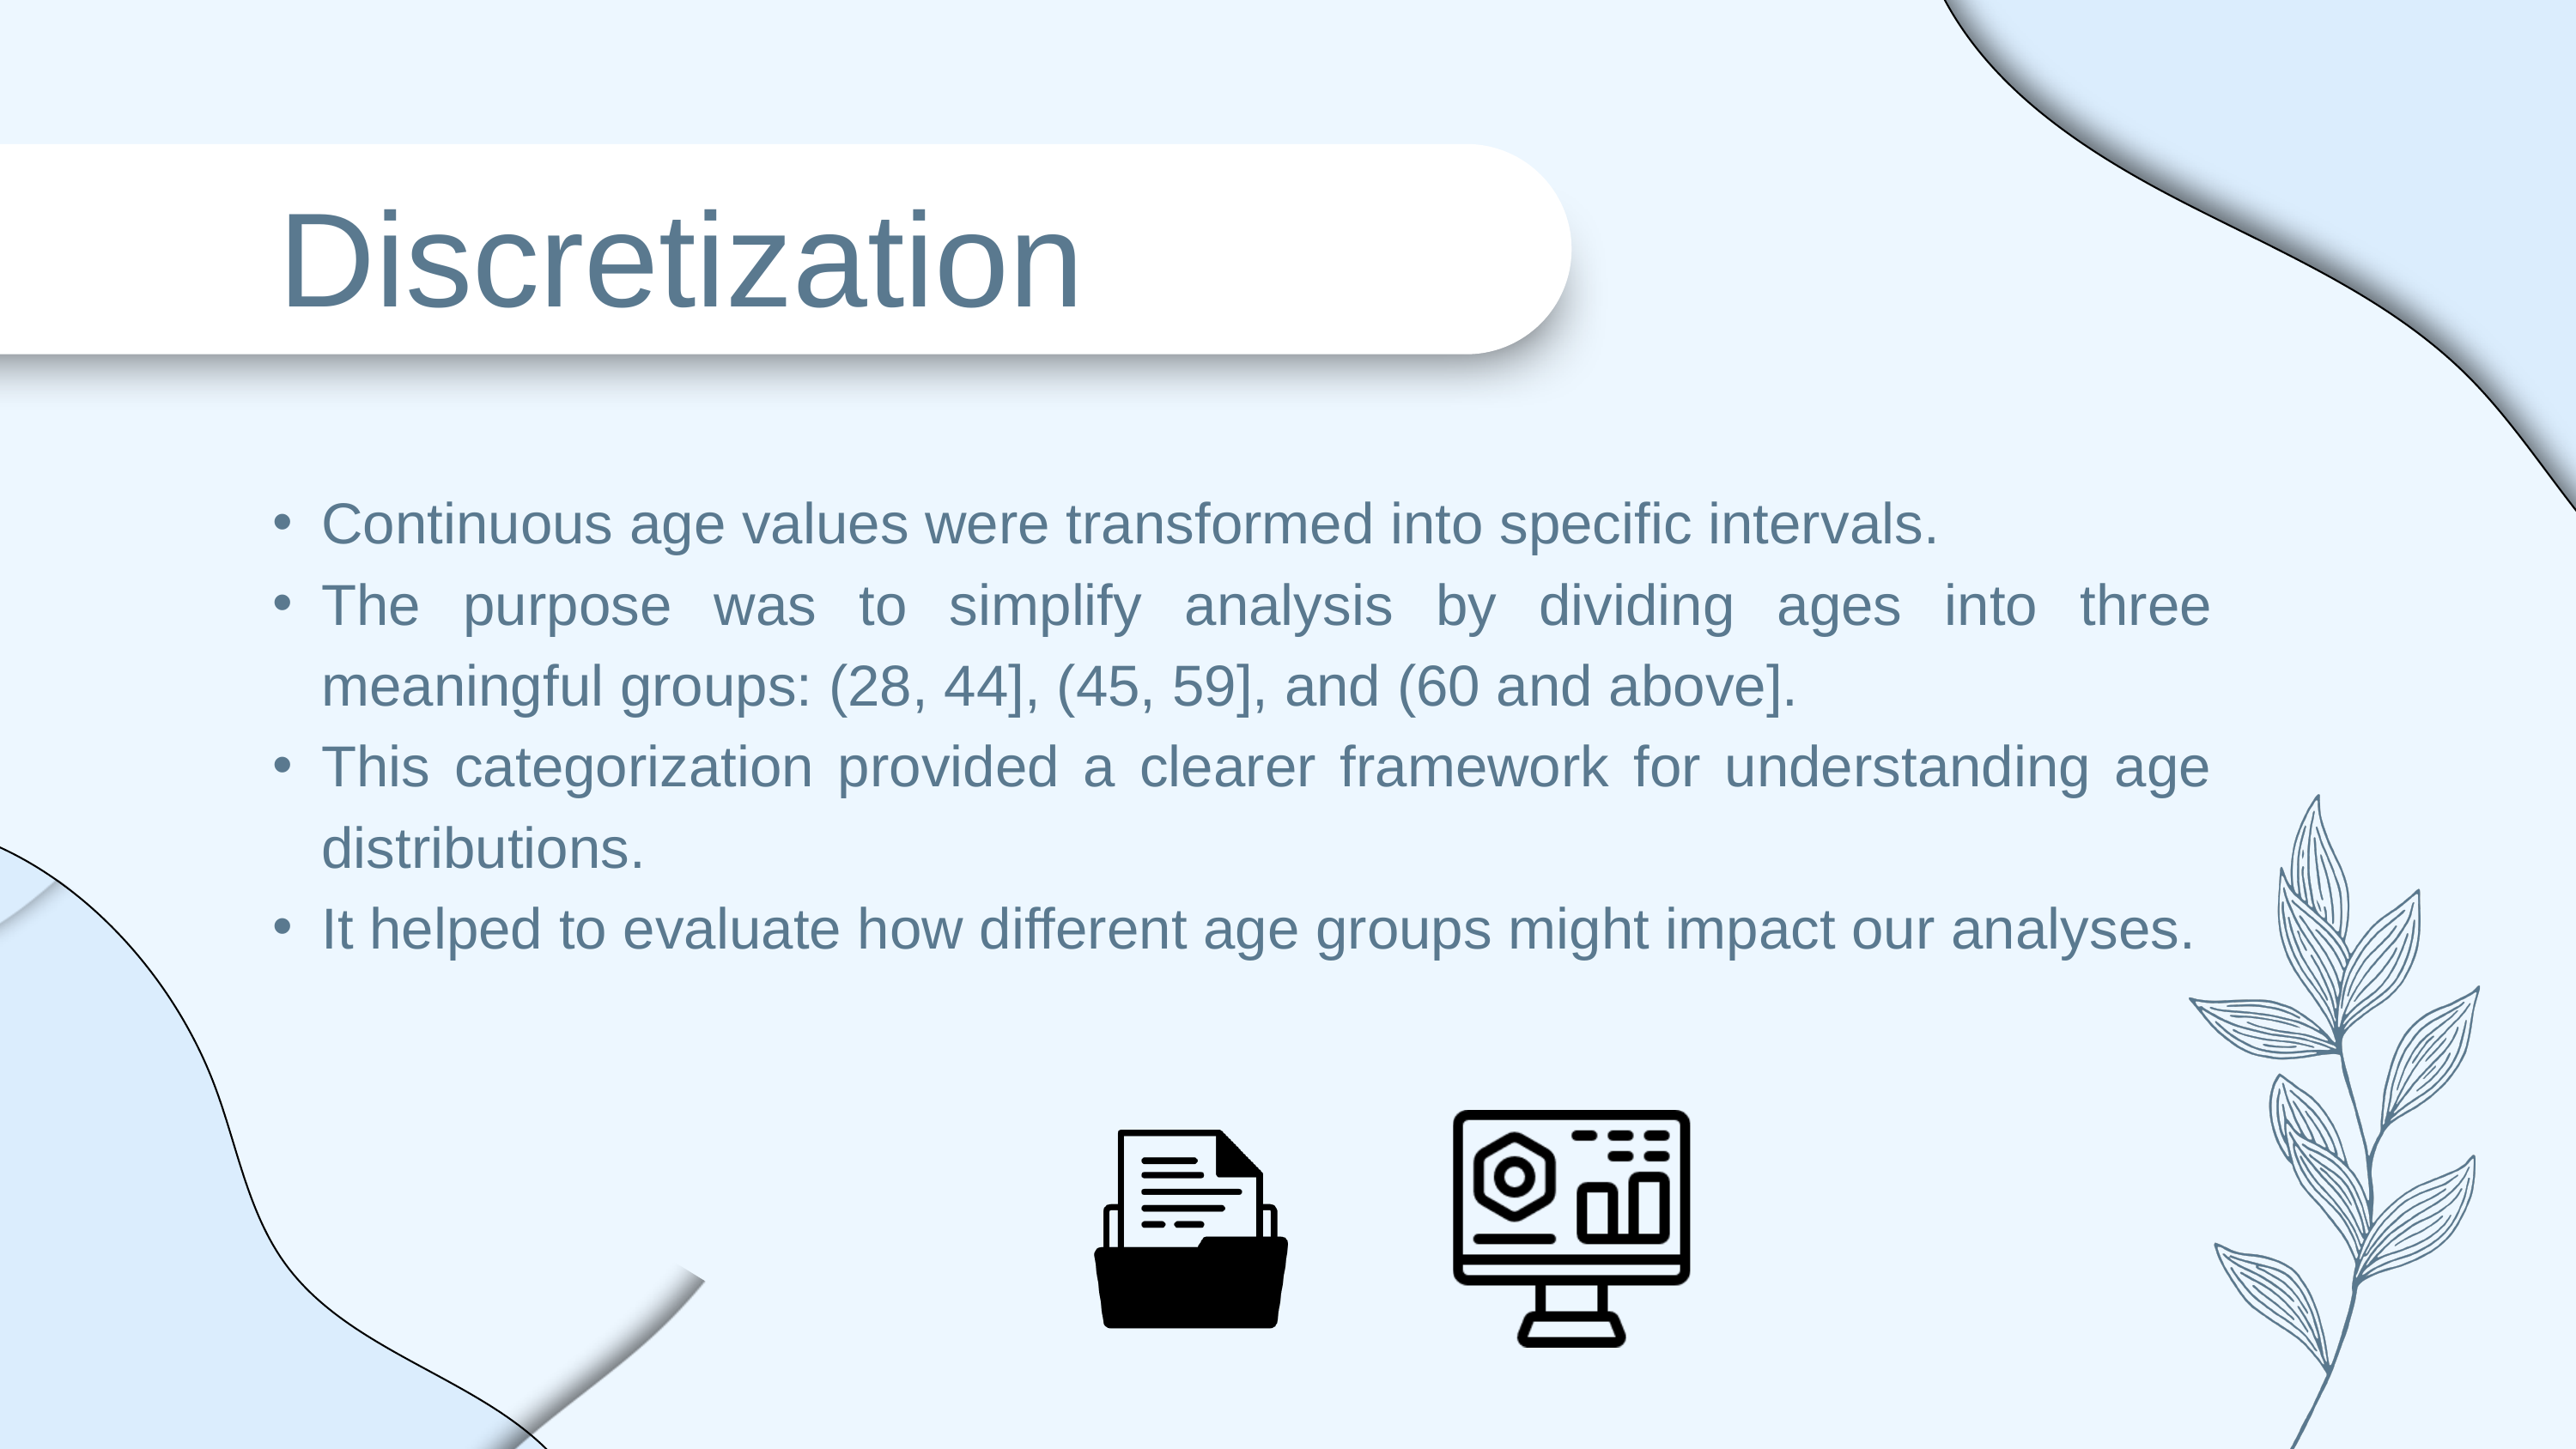

Discretization
Continuous age values were transformed into specific intervals.
The purpose was to simplify analysis by dividing ages into three meaningful groups: (28, 44], (45, 59], and (60 and above].
This categorization provided a clearer framework for understanding age distributions.
It helped to evaluate how different age groups might impact our analyses.